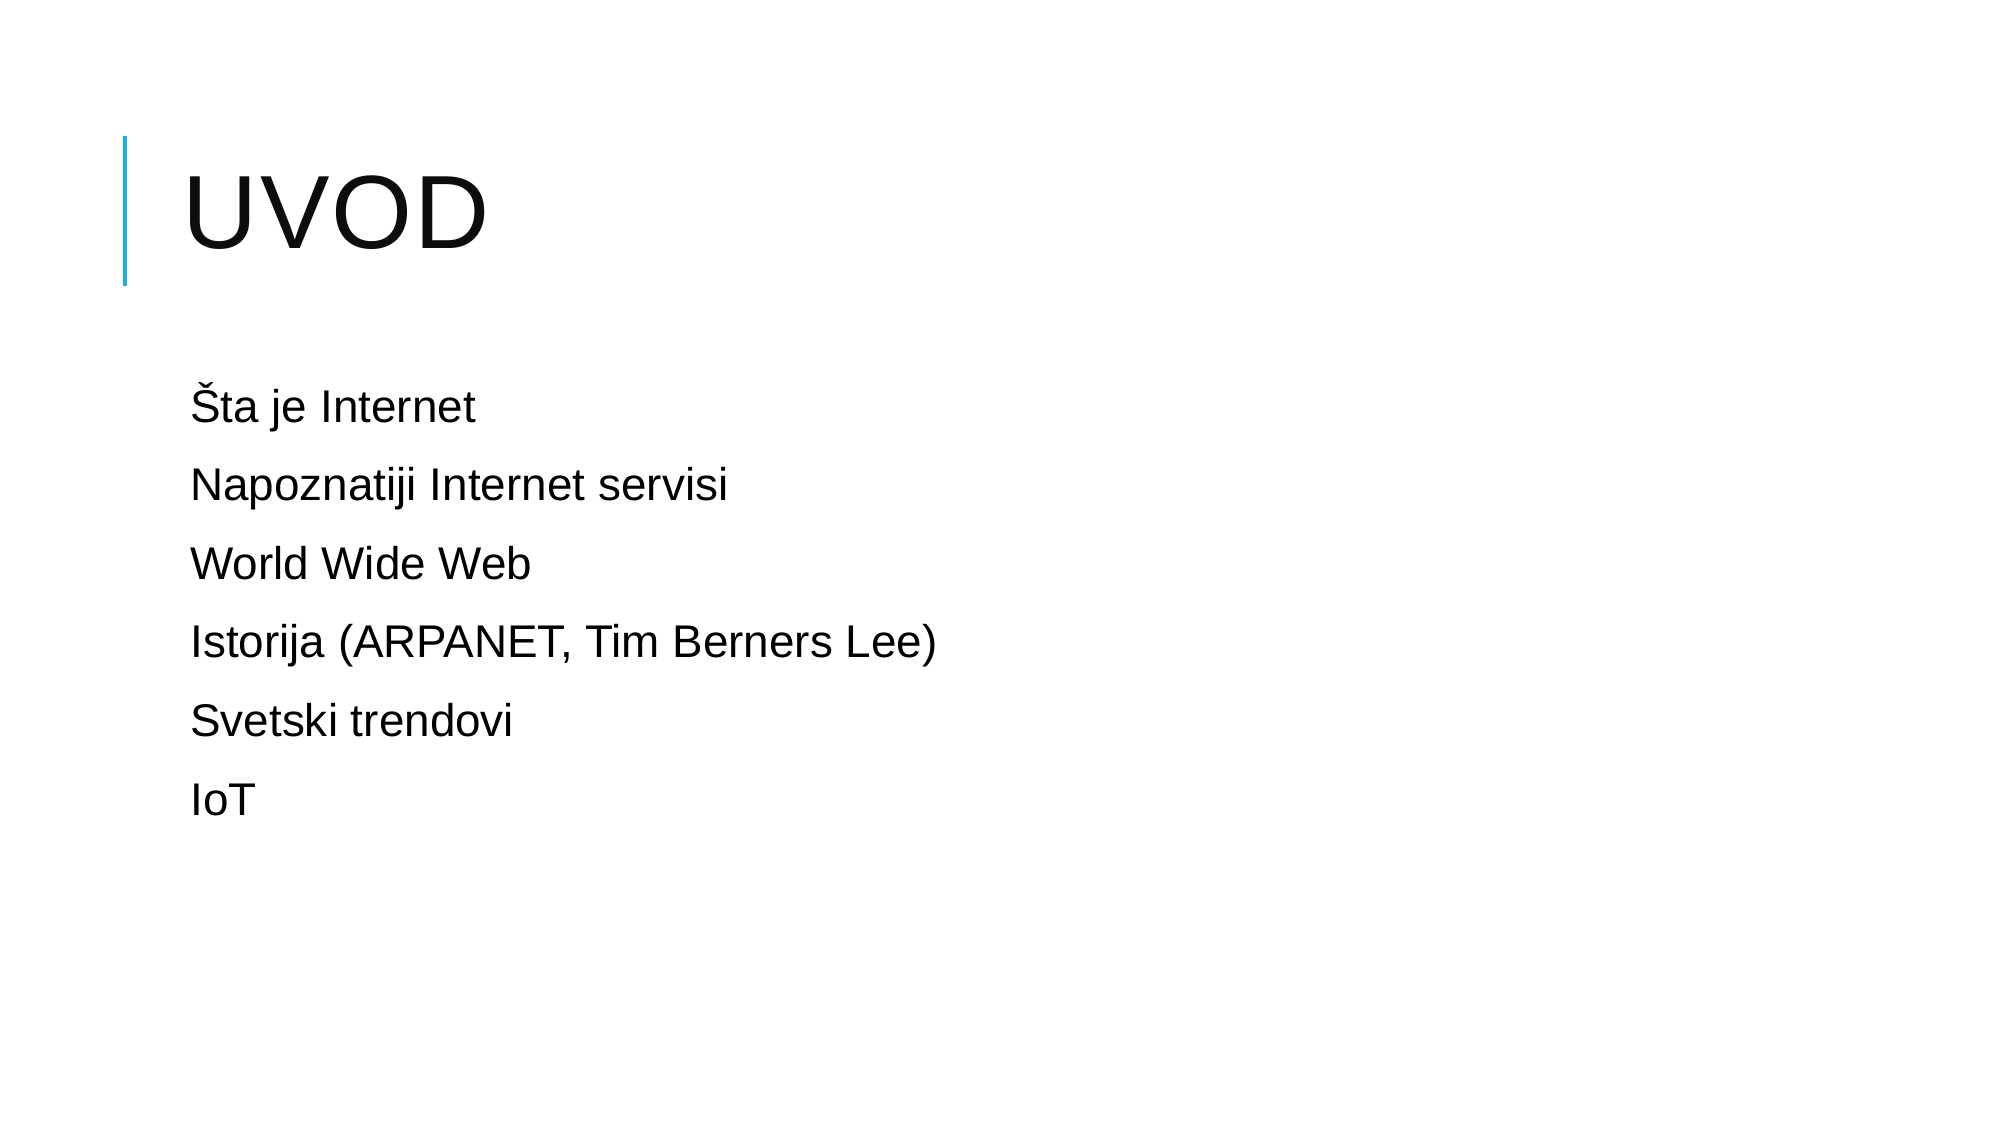

# Uvod
Šta je Internet
Napoznatiji Internet servisi
World Wide Web
Istorija (ARPANET, Tim Berners Lee)
Svetski trendovi
IoT